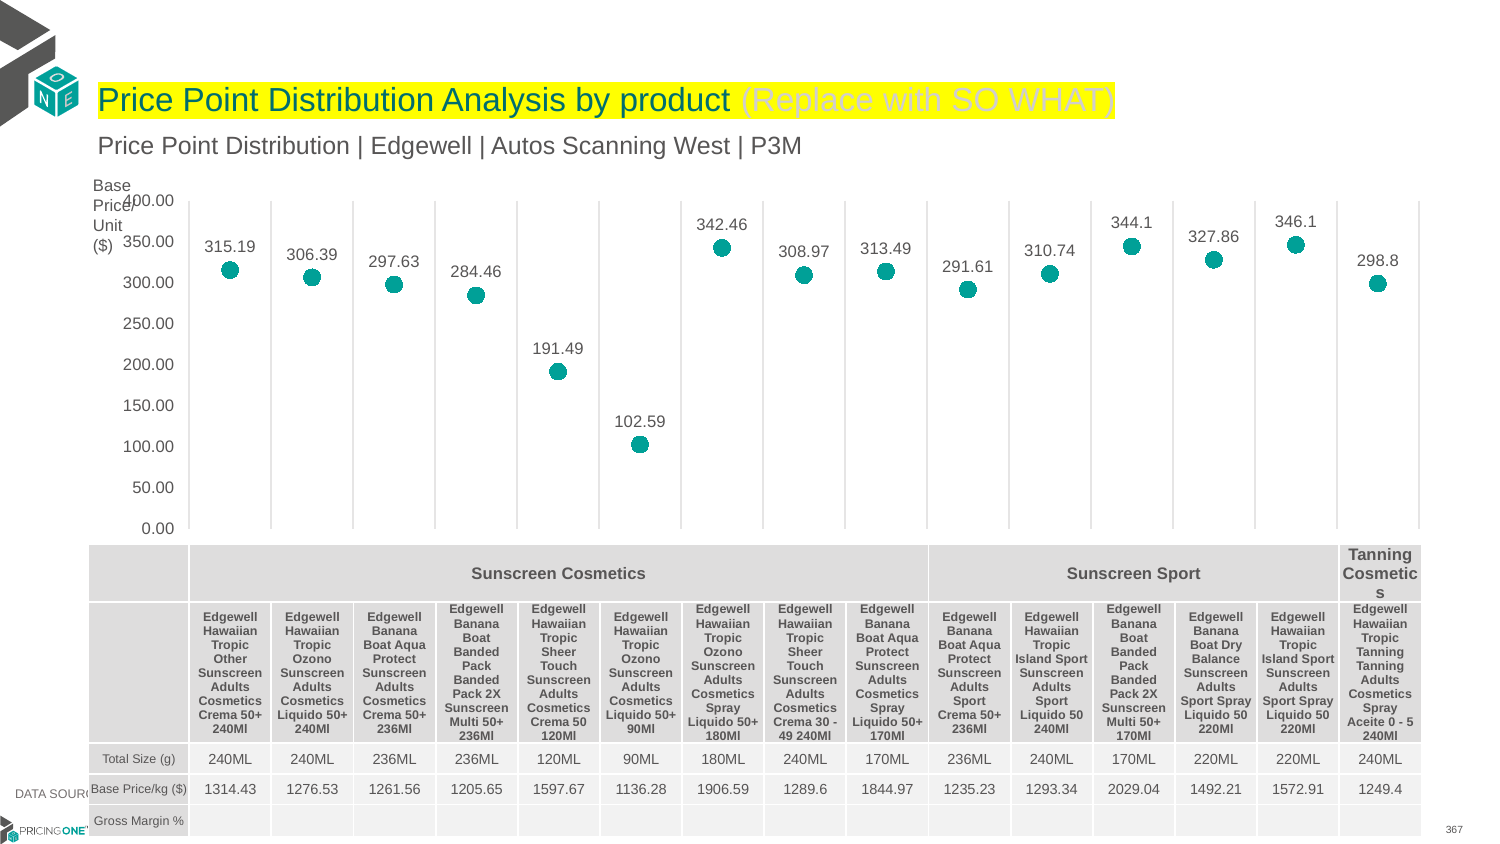

# Price Point Distribution Analysis by product (Replace with SO WHAT)
Price Point Distribution | Edgewell | Autos Scanning West | P3M
Base Price/Unit ($)

### Chart

| Category | Base Price/Unit |
|---|---|
| Edgewell Hawaiian Tropic Other Sunscreen Adults Cosmetics Crema 50+ 240Ml | 315.19 |
| Edgewell Hawaiian Tropic Ozono Sunscreen Adults Cosmetics Liquido 50+ 240Ml | 306.39 |
| Edgewell Banana Boat Aqua Protect Sunscreen Adults Cosmetics Crema 50+ 236Ml | 297.63 |
| Edgewell Banana Boat Banded Pack Banded Pack 2X Sunscreen Multi 50+ 236Ml | 284.46 |
| Edgewell Hawaiian Tropic Sheer Touch Sunscreen Adults Cosmetics Crema 50 120Ml | 191.49 |
| Edgewell Hawaiian Tropic Ozono Sunscreen Adults Cosmetics Liquido 50+ 90Ml | 102.59 |
| Edgewell Hawaiian Tropic Ozono Sunscreen Adults Cosmetics Spray Liquido 50+ 180Ml | 342.46 |
| Edgewell Hawaiian Tropic Sheer Touch Sunscreen Adults Cosmetics Crema 30 - 49 240Ml | 308.97 |
| Edgewell Banana Boat Aqua Protect Sunscreen Adults Cosmetics Spray Liquido 50+ 170Ml | 313.49 |
| Edgewell Banana Boat Aqua Protect Sunscreen Adults Sport Crema 50+ 236Ml | 291.61 |
| Edgewell Hawaiian Tropic Island Sport Sunscreen Adults Sport Liquido 50 240Ml | 310.74 |
| Edgewell Banana Boat Banded Pack Banded Pack 2X Sunscreen Multi 50+ 170Ml | 344.1 |
| Edgewell Banana Boat Dry Balance Sunscreen Adults Sport Spray Liquido 50 220Ml | 327.86 |
| Edgewell Hawaiian Tropic Island Sport Sunscreen Adults Sport Spray Liquido 50 220Ml | 346.1 |
| Edgewell Hawaiian Tropic Tanning Tanning Adults Cosmetics Spray Aceite 0 - 5 240Ml | 298.8 |
|  | Sunscreen Cosmetics | Sunscreen Cosmetics | Sunscreen Cosmetics | Sunscreen Cosmetics | Sunscreen Cosmetics | Sunscreen Cosmetics | Sunscreen Cosmetics | Sunscreen Cosmetics | Sunscreen Cosmetics | Sunscreen Sport | Sunscreen Sport | Sunscreen Sport | Sunscreen Sport | Sunscreen Sport | Tanning Cosmetics |
| --- | --- | --- | --- | --- | --- | --- | --- | --- | --- | --- | --- | --- | --- | --- | --- |
|  | Edgewell Hawaiian Tropic Other Sunscreen Adults Cosmetics Crema 50+ 240Ml | Edgewell Hawaiian Tropic Ozono Sunscreen Adults Cosmetics Liquido 50+ 240Ml | Edgewell Banana Boat Aqua Protect Sunscreen Adults Cosmetics Crema 50+ 236Ml | Edgewell Banana Boat Banded Pack Banded Pack 2X Sunscreen Multi 50+ 236Ml | Edgewell Hawaiian Tropic Sheer Touch Sunscreen Adults Cosmetics Crema 50 120Ml | Edgewell Hawaiian Tropic Ozono Sunscreen Adults Cosmetics Liquido 50+ 90Ml | Edgewell Hawaiian Tropic Ozono Sunscreen Adults Cosmetics Spray Liquido 50+ 180Ml | Edgewell Hawaiian Tropic Sheer Touch Sunscreen Adults Cosmetics Crema 30 - 49 240Ml | Edgewell Banana Boat Aqua Protect Sunscreen Adults Cosmetics Spray Liquido 50+ 170Ml | Edgewell Banana Boat Aqua Protect Sunscreen Adults Sport Crema 50+ 236Ml | Edgewell Hawaiian Tropic Island Sport Sunscreen Adults Sport Liquido 50 240Ml | Edgewell Banana Boat Banded Pack Banded Pack 2X Sunscreen Multi 50+ 170Ml | Edgewell Banana Boat Dry Balance Sunscreen Adults Sport Spray Liquido 50 220Ml | Edgewell Hawaiian Tropic Island Sport Sunscreen Adults Sport Spray Liquido 50 220Ml | Edgewell Hawaiian Tropic Tanning Tanning Adults Cosmetics Spray Aceite 0 - 5 240Ml |
| Total Size (g) | 240ML | 240ML | 236ML | 236ML | 120ML | 90ML | 180ML | 240ML | 170ML | 236ML | 240ML | 170ML | 220ML | 220ML | 240ML |
| Base Price/kg ($) | 1314.43 | 1276.53 | 1261.56 | 1205.65 | 1597.67 | 1136.28 | 1906.59 | 1289.6 | 1844.97 | 1235.23 | 1293.34 | 2029.04 | 1492.21 | 1572.91 | 1249.4 |
| Gross Margin % |  |  |  |  |  |  |  |  |  |  |  |  |  |  |  |
DATA SOURCE: Trade Panel/Retailer Data | April  2025
6/29/2025
367